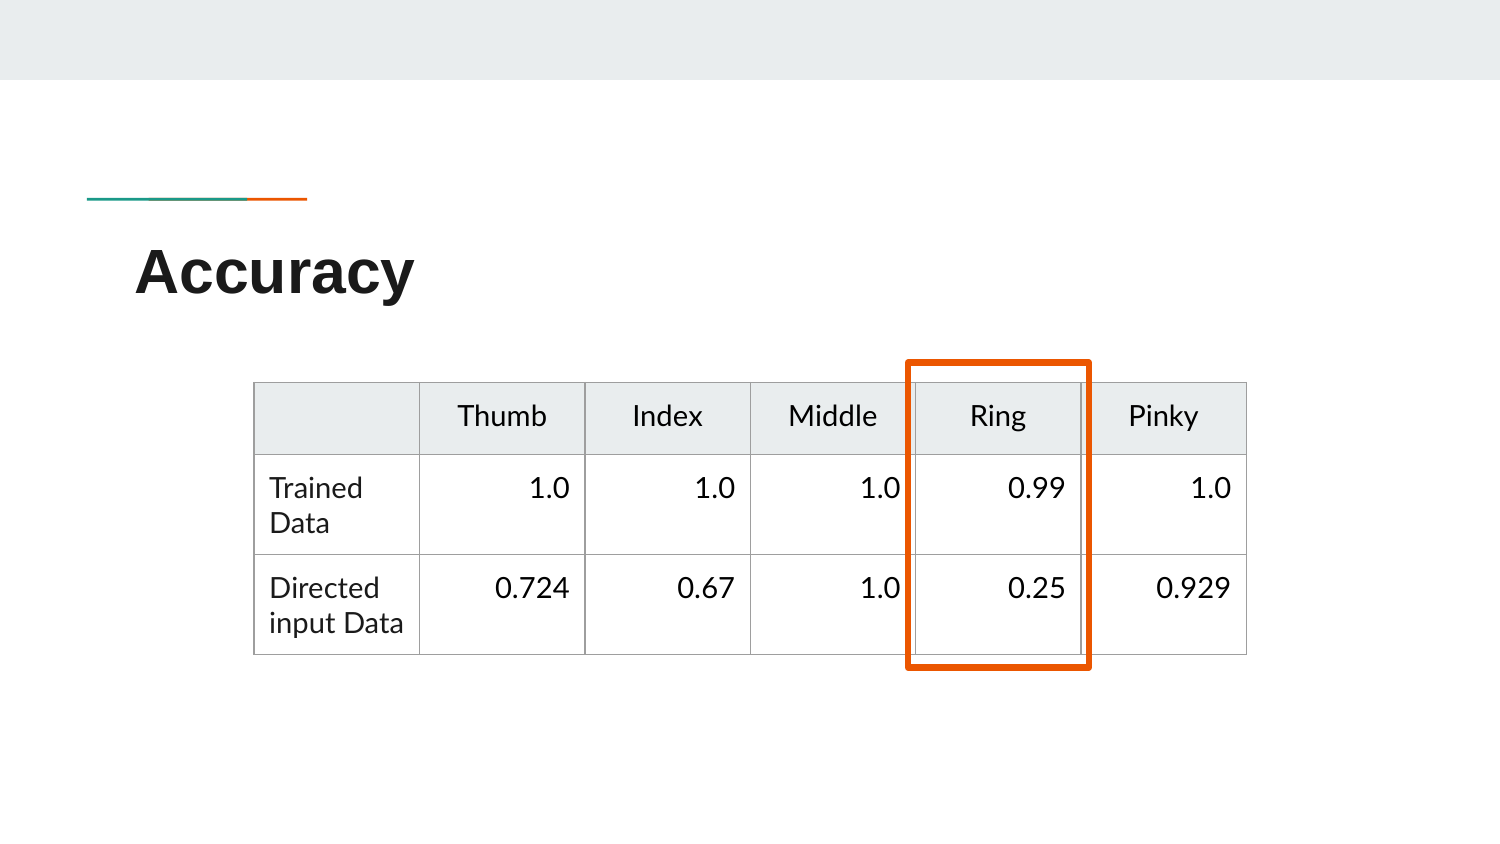

# Accuracy

|  | Thumb | Index | Middle | Ring | Pinky |
| --- | --- | --- | --- | --- | --- |
| Trained Data | 1.0 | 1.0 | 1.0 | 0.99 | 1.0 |
| Directed input Data | 0.724 | 0.67 | 1.0 | 0.25 | 0.929 |